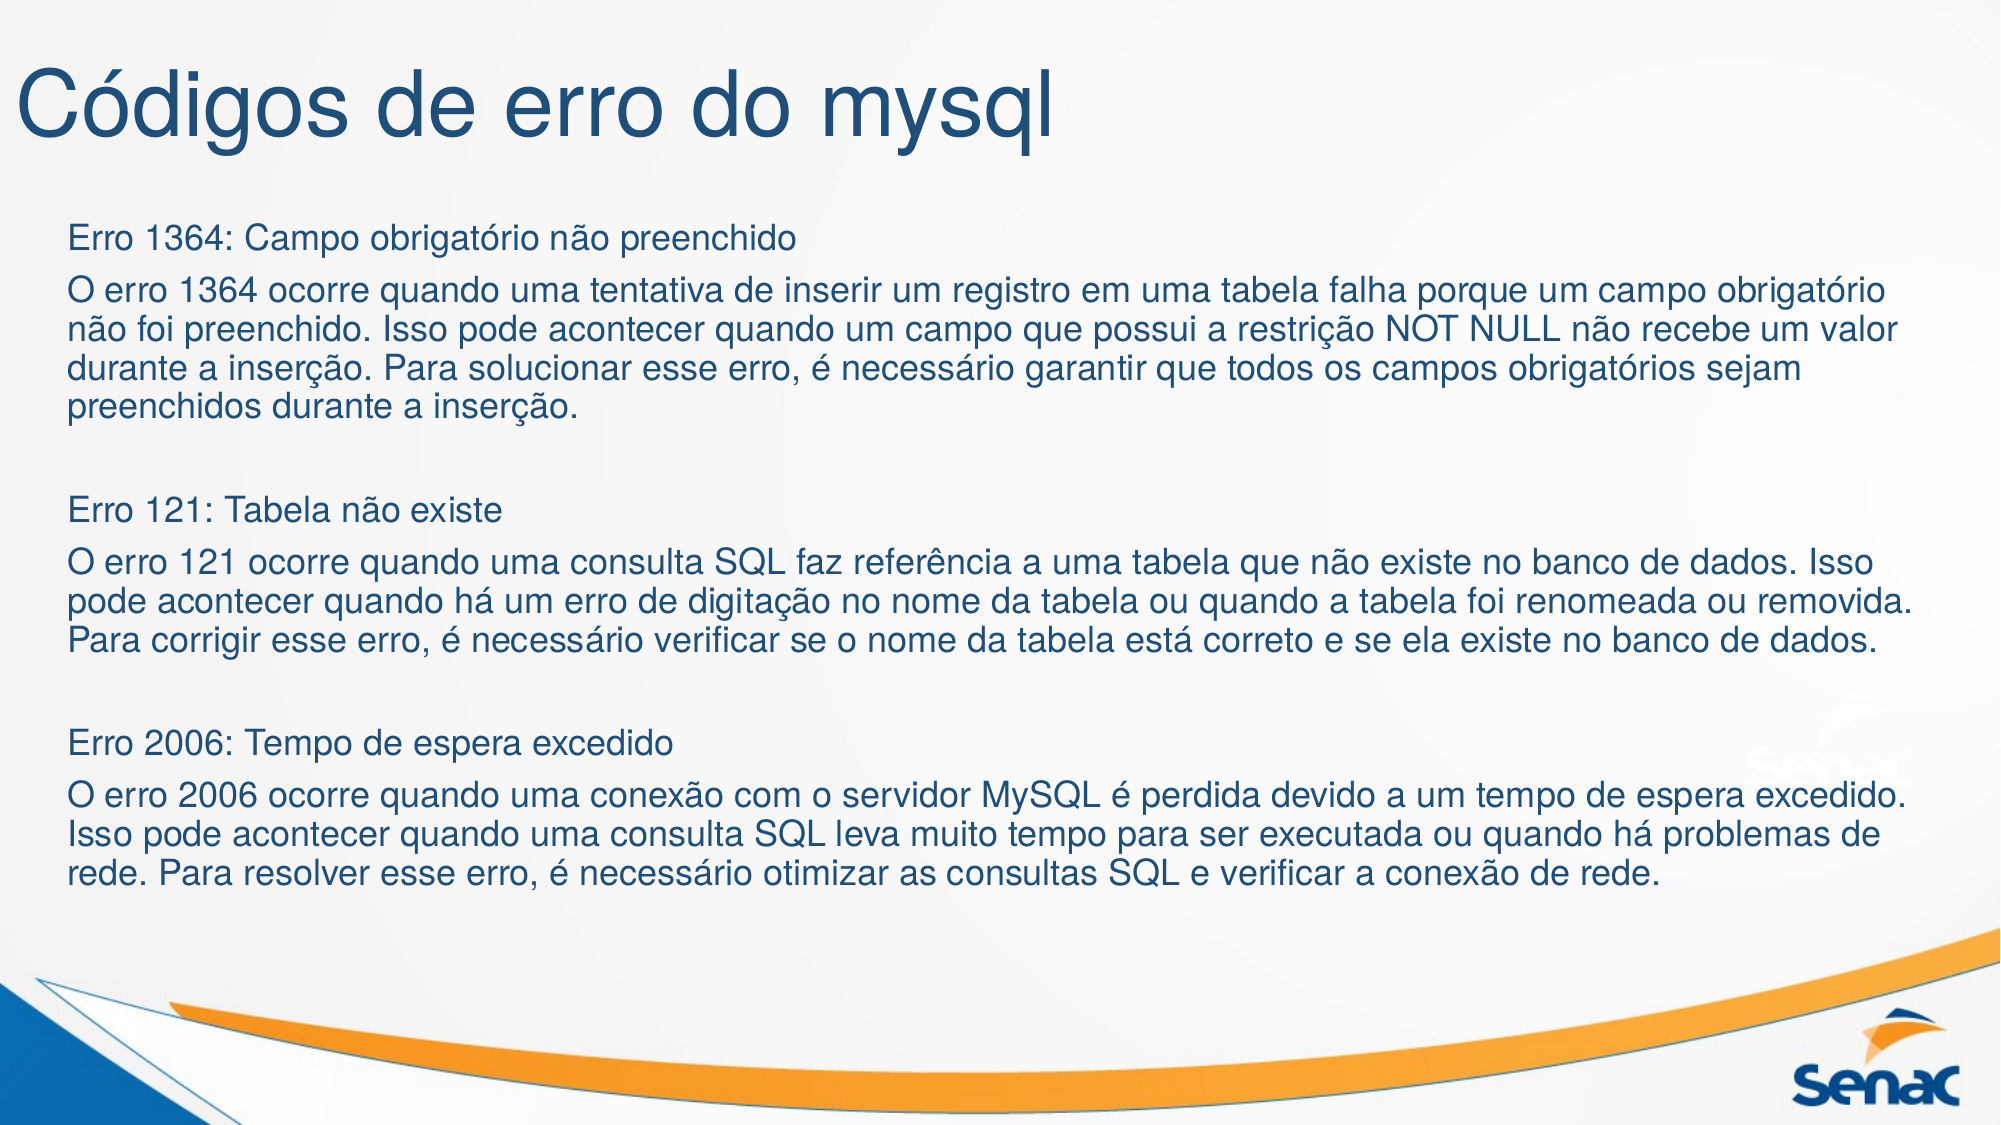

# Códigos de erro do mysql
Erro 1364: Campo obrigatório não preenchido
O erro 1364 ocorre quando uma tentativa de inserir um registro em uma tabela falha porque um campo obrigatório não foi preenchido. Isso pode acontecer quando um campo que possui a restrição NOT NULL não recebe um valor durante a inserção. Para solucionar esse erro, é necessário garantir que todos os campos obrigatórios sejam preenchidos durante a inserção.

Erro 121: Tabela não existe
O erro 121 ocorre quando uma consulta SQL faz referência a uma tabela que não existe no banco de dados. Isso pode acontecer quando há um erro de digitação no nome da tabela ou quando a tabela foi renomeada ou removida. Para corrigir esse erro, é necessário verificar se o nome da tabela está correto e se ela existe no banco de dados.

Erro 2006: Tempo de espera excedido
O erro 2006 ocorre quando uma conexão com o servidor MySQL é perdida devido a um tempo de espera excedido. Isso pode acontecer quando uma consulta SQL leva muito tempo para ser executada ou quando há problemas de rede. Para resolver esse erro, é necessário otimizar as consultas SQL e verificar a conexão de rede.